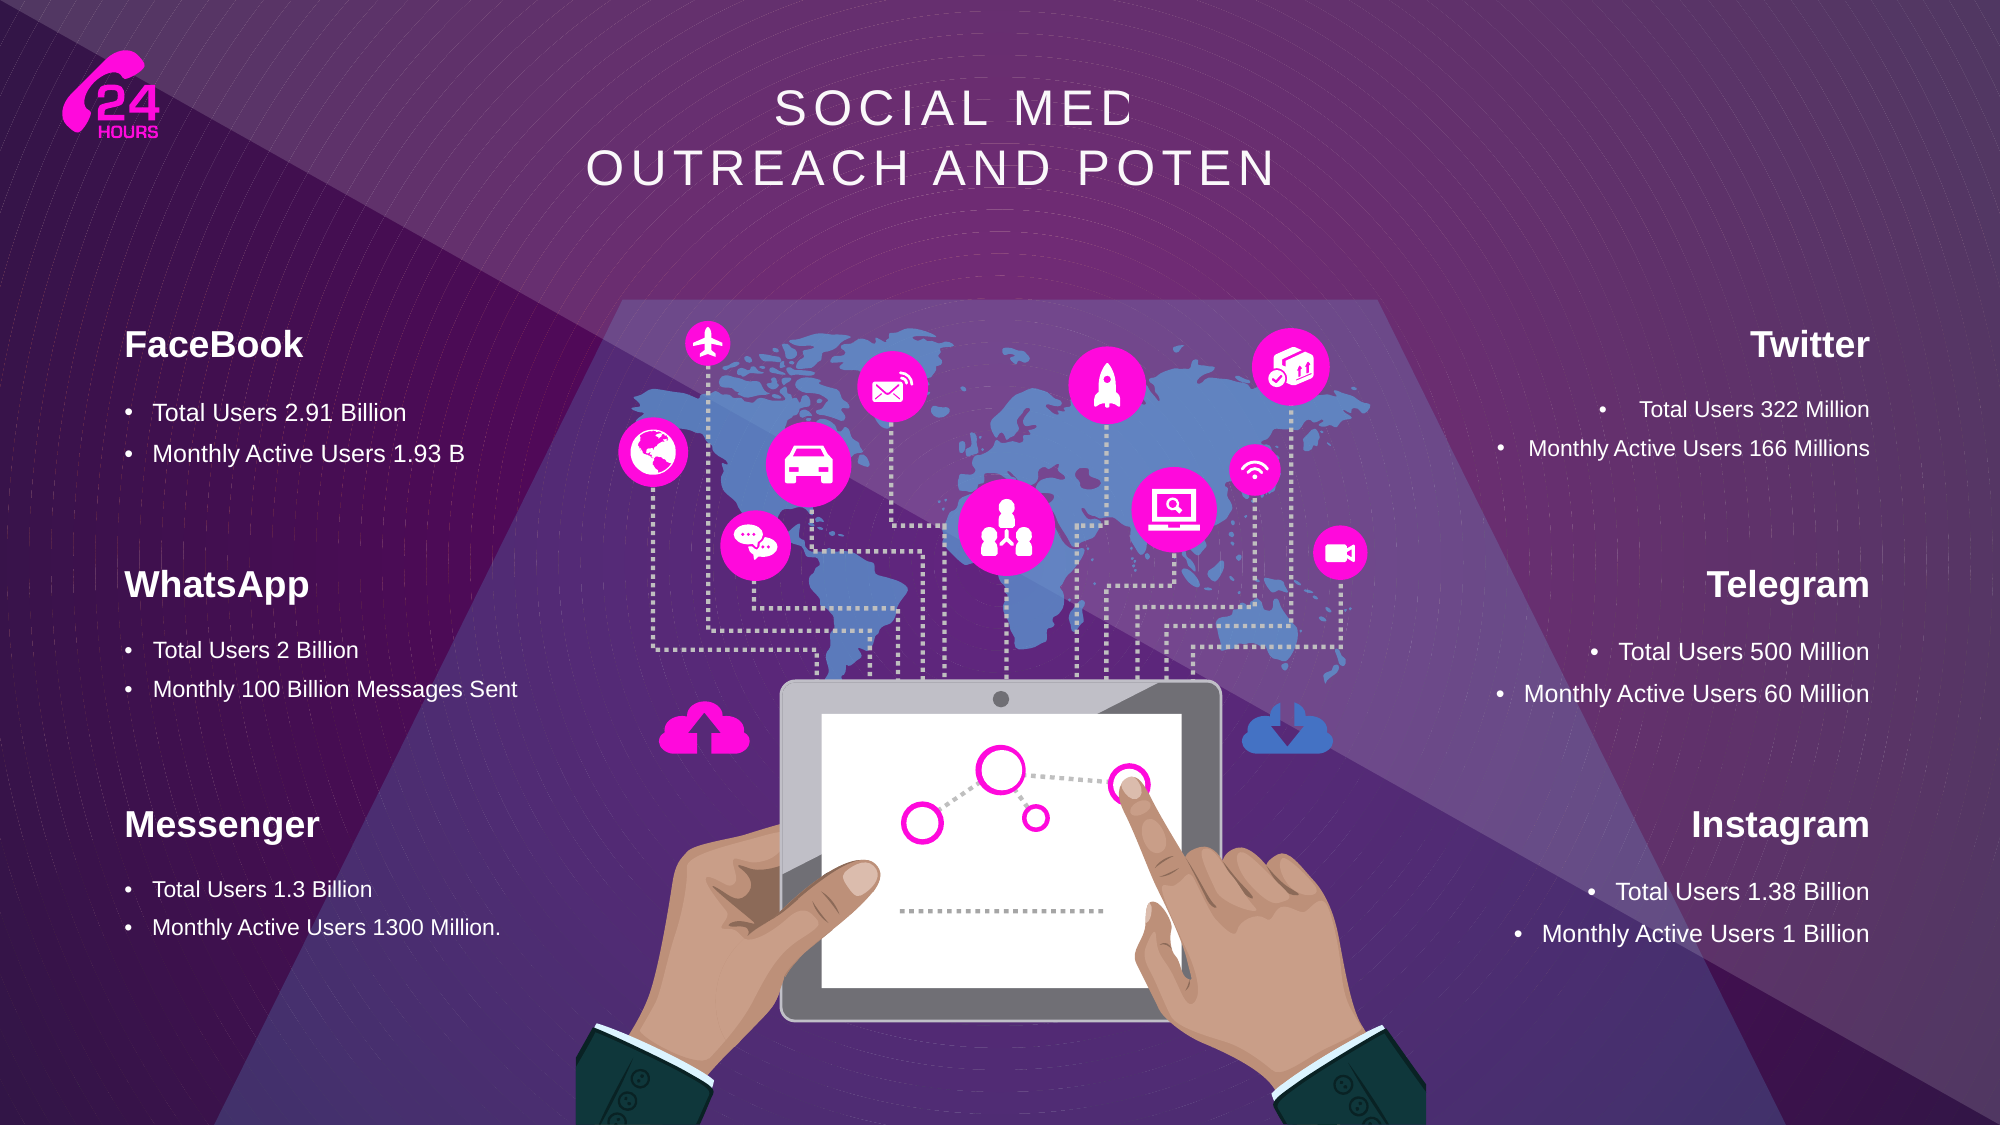

SOCIAL MEDIA
 OUTREACH AND POTENTIAL

FaceBook
Total Users 2.91 Billion
Monthly Active Users 1.93 B
Twitter
Total Users 322 Million
Monthly Active Users 166 Millions

WhatsApp
Total Users 2 Billion
Monthly 100 Billion Messages Sent
Telegram
Total Users 500 Million
Monthly Active Users 60 Million

Messenger
Total Users 1.3 Billion
Monthly Active Users 1300 Million.
Instagram
Total Users 1.38 Billion
Monthly Active Users 1 Billion